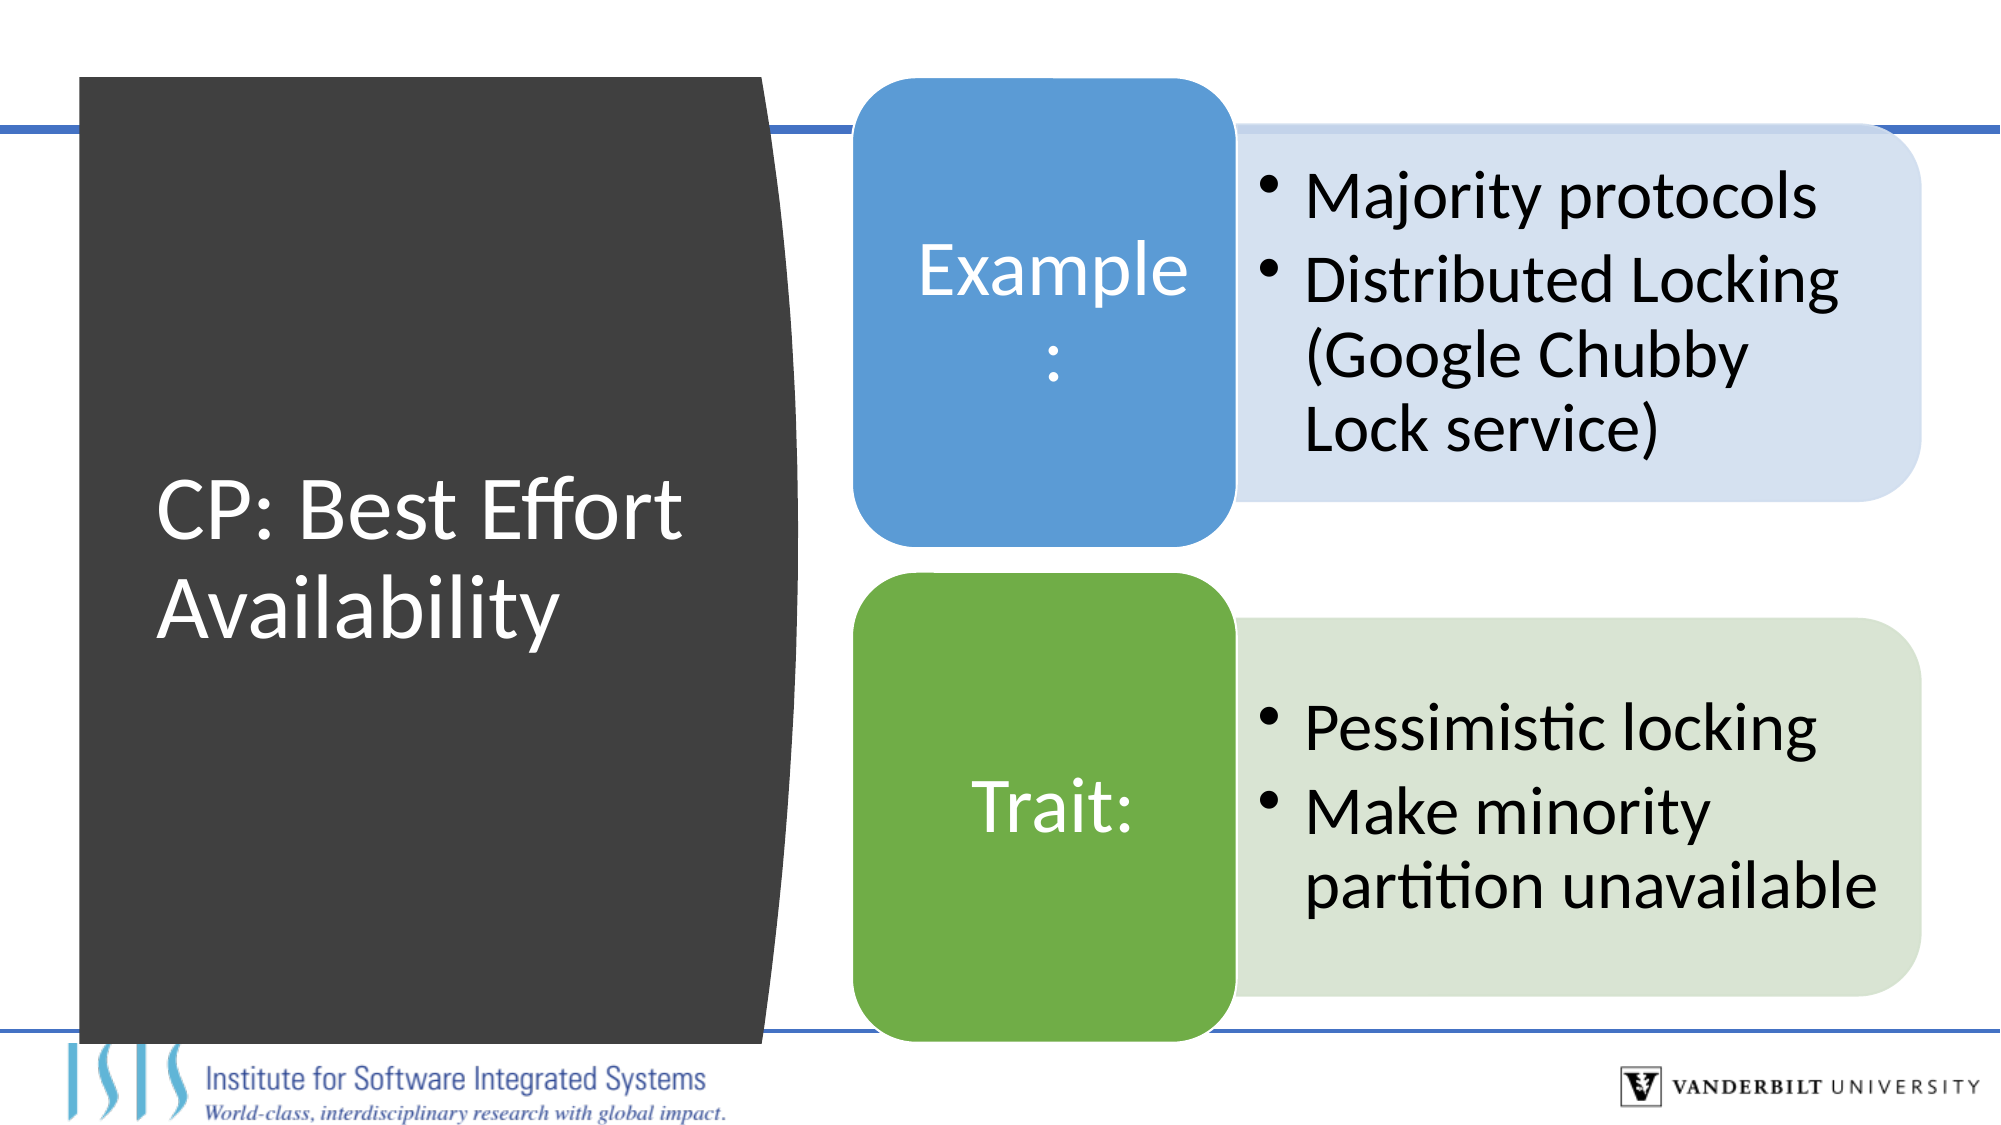

Majority protocols
Distributed Locking (Google Chubby Lock service)
Example:
Pessimistic locking
Make minority partition unavailable
Trait:

# CP: Best Effort Availability